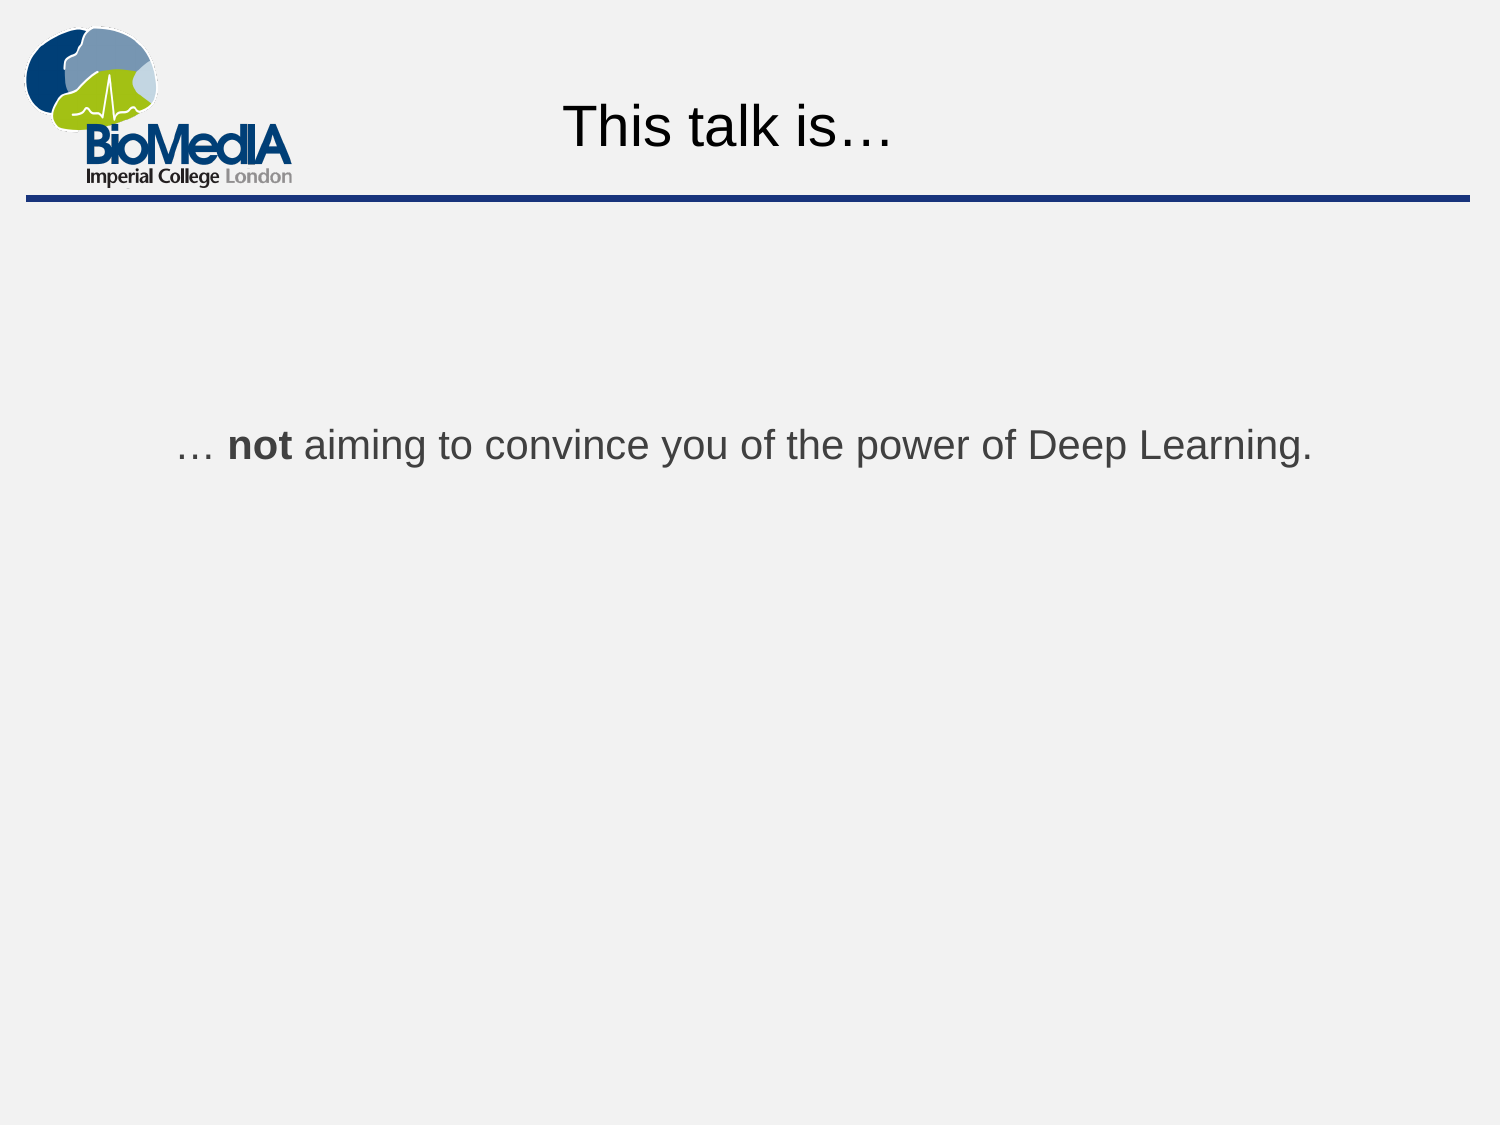

# This talk is…
… not aiming to convince you of the power of Deep Learning.